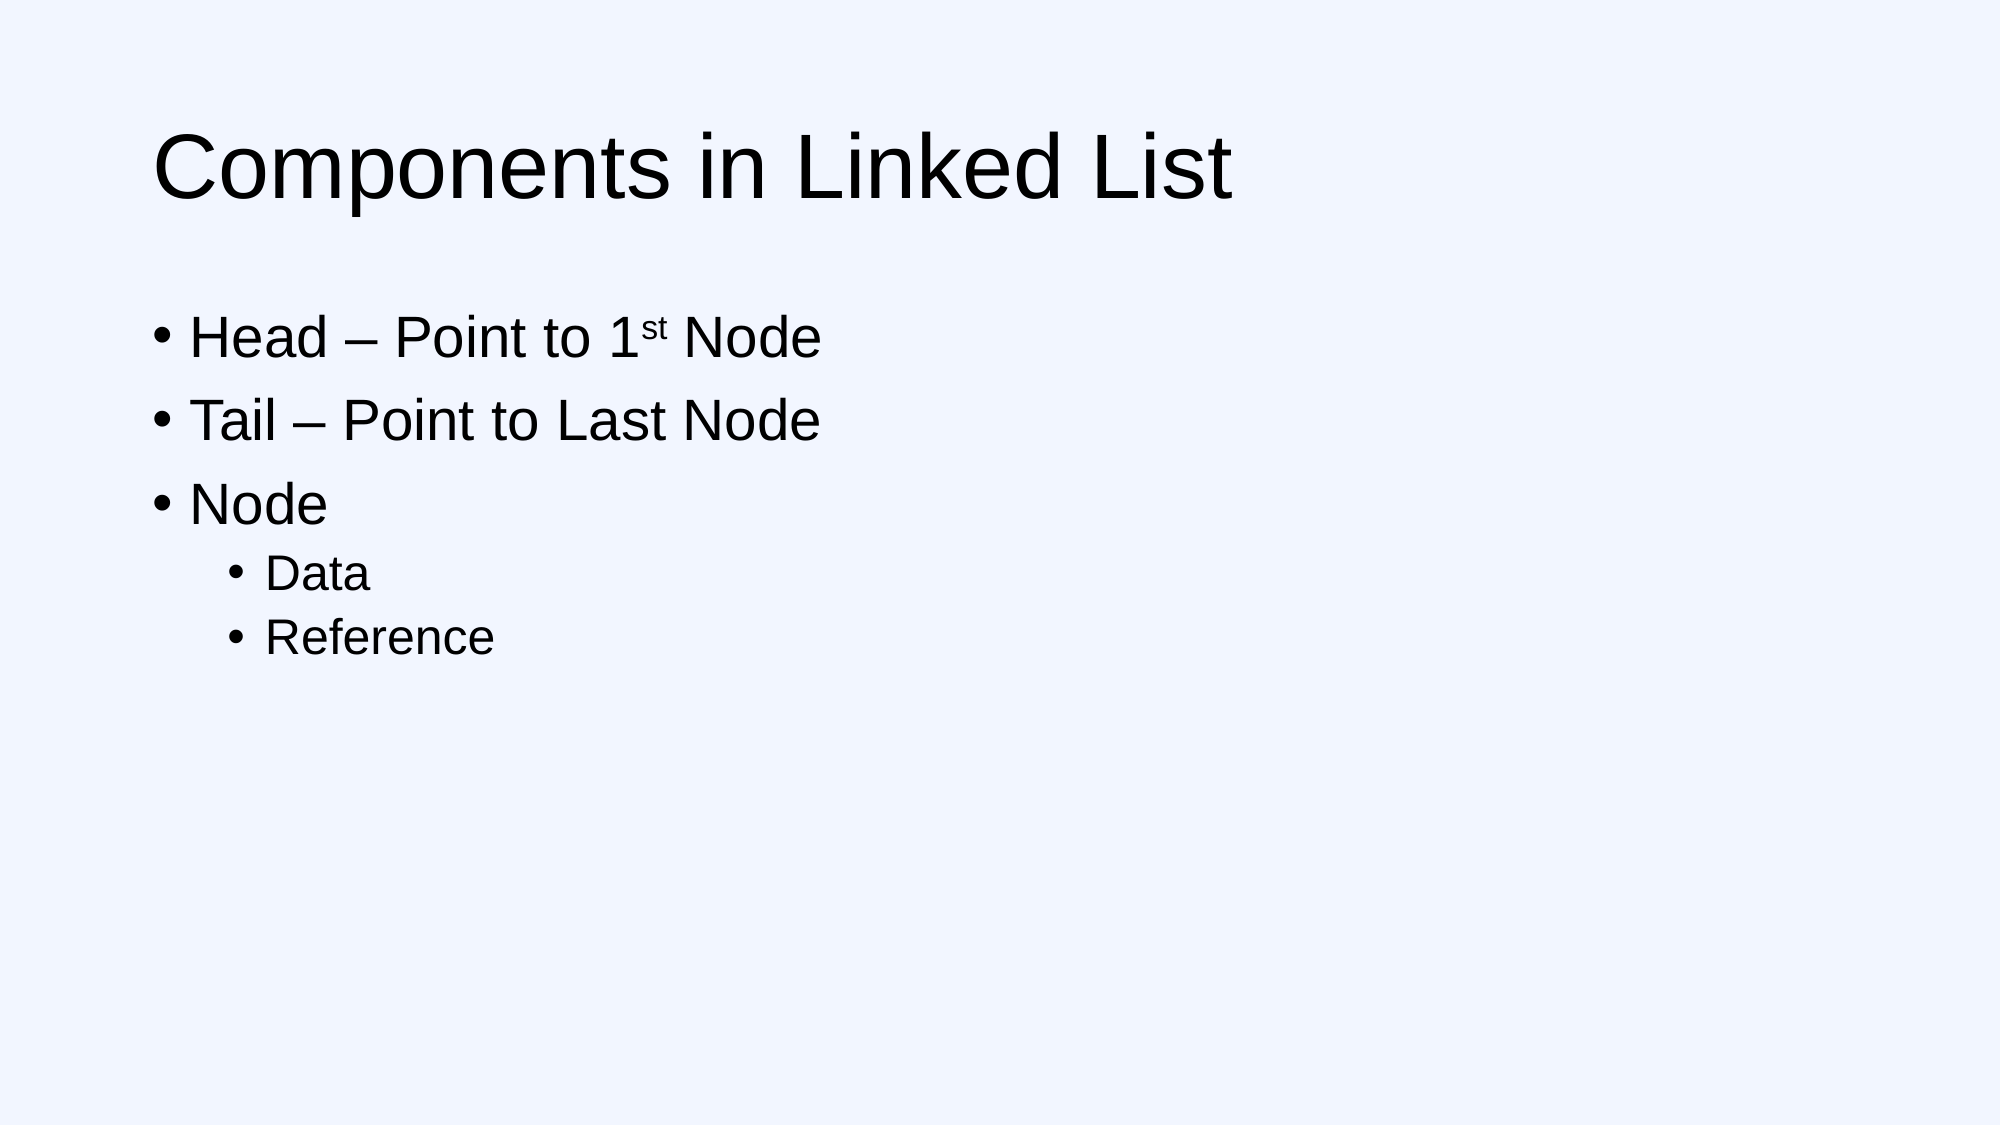

# Components in Linked List
Head – Point to 1st Node
Tail – Point to Last Node
Node
Data
Reference